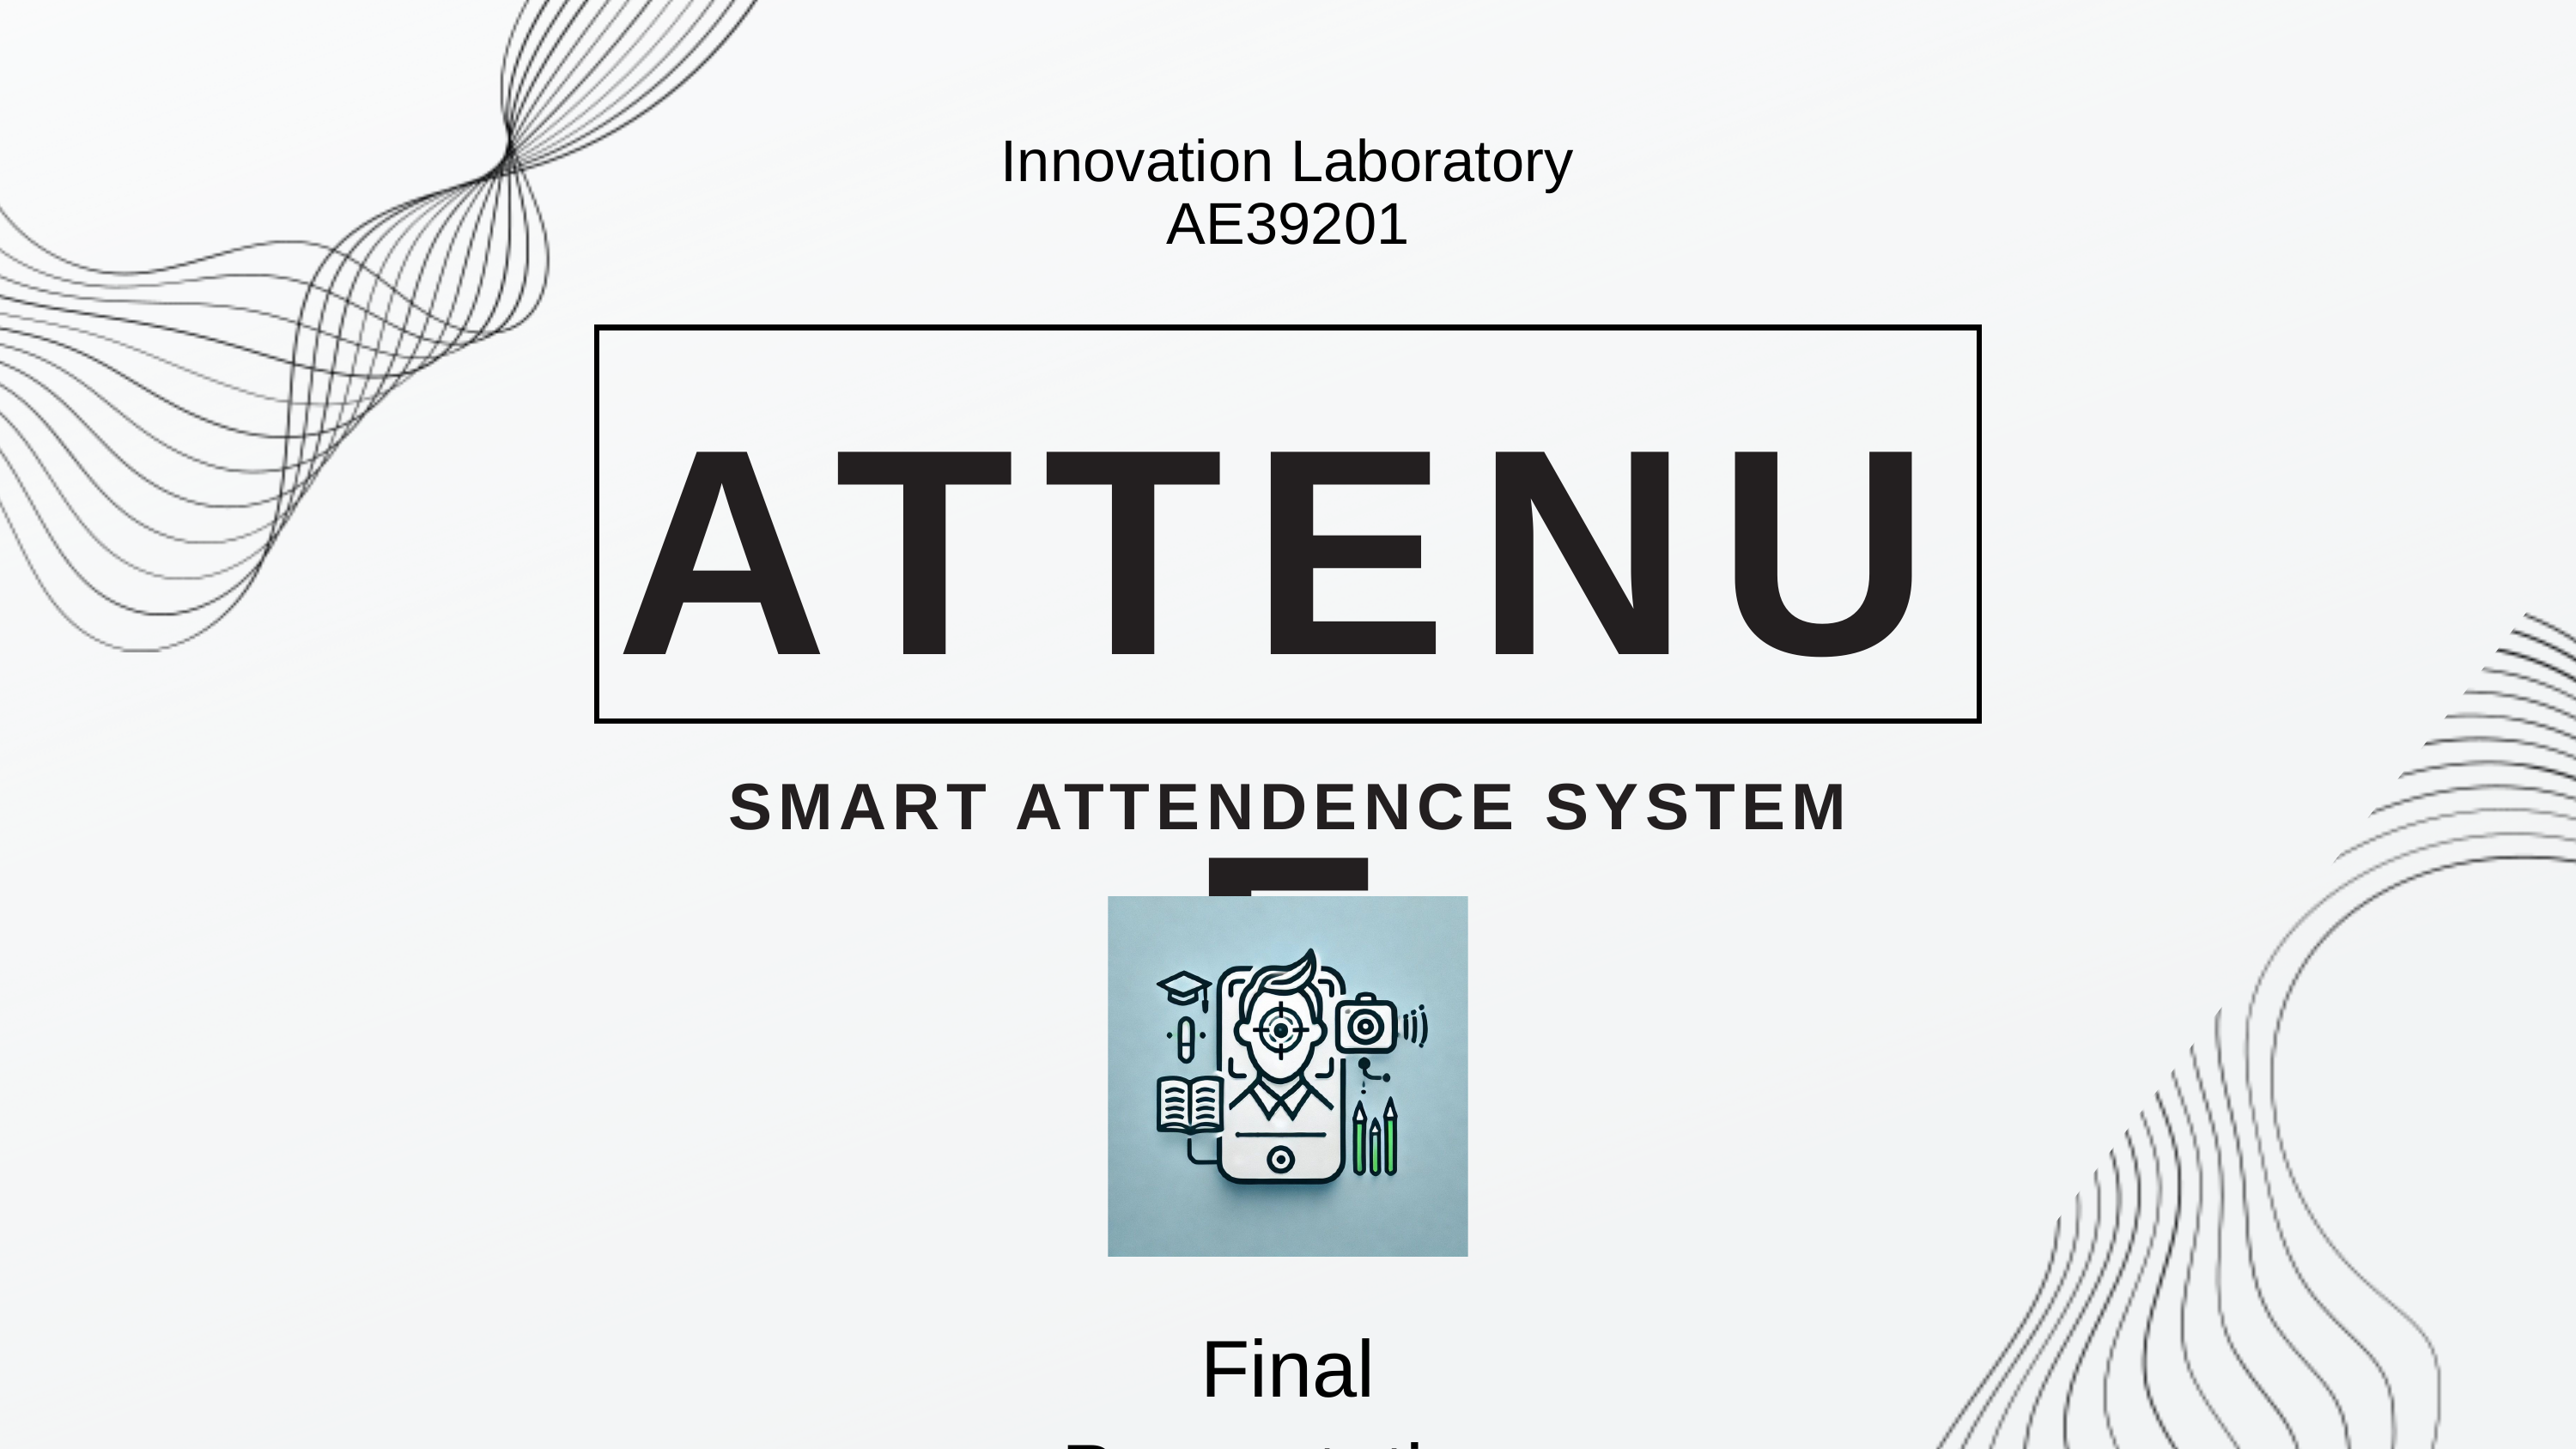

Innovation Laboratory
AE39201

ATTENUE
SMART ATTENDENCE SYSTEM

Final Presentation